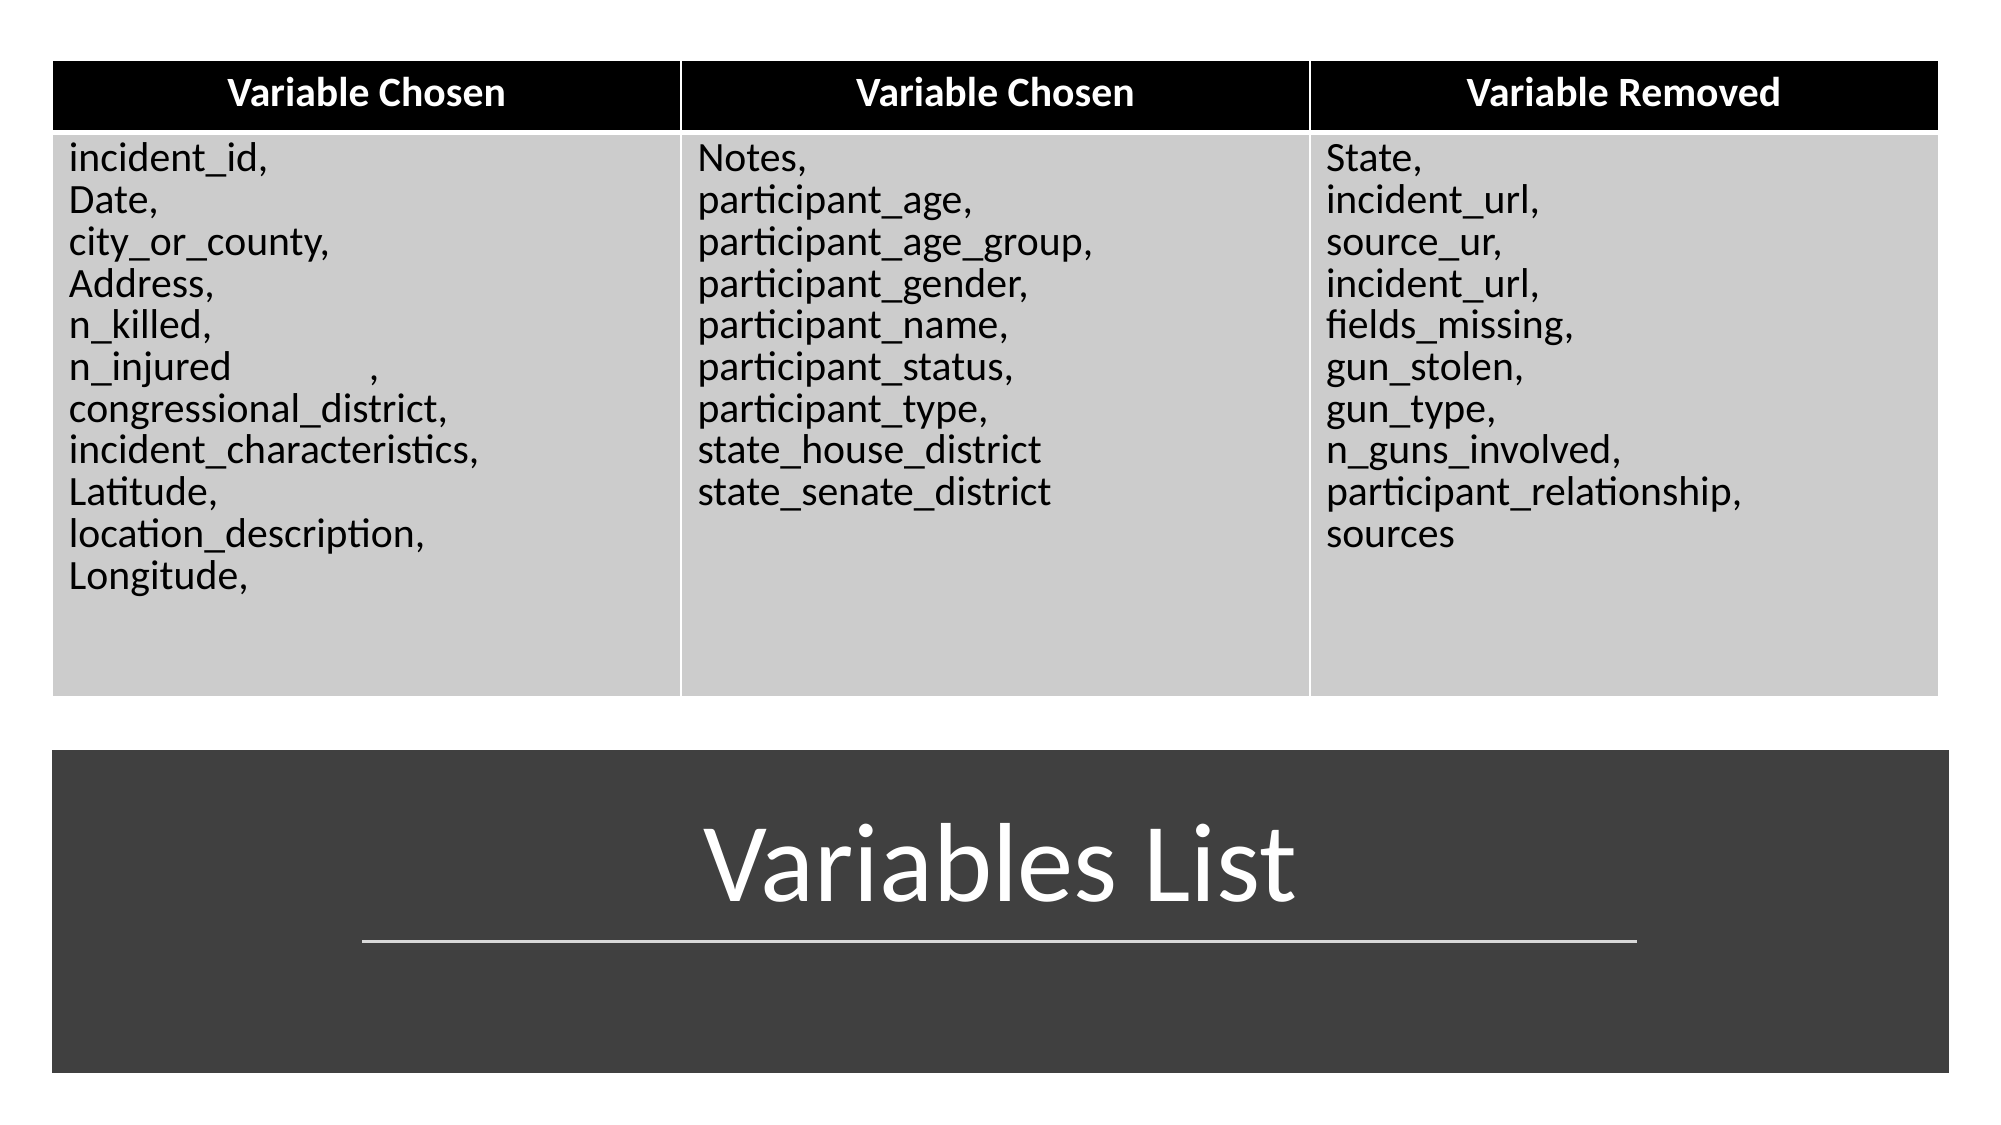

| Variable Chosen | Variable Chosen | Variable Removed |
| --- | --- | --- |
| incident\_id, Date, city\_or\_county, Address, n\_killed, n\_injured , congressional\_district, incident\_characteristics, Latitude, location\_description, Longitude, | Notes, participant\_age, participant\_age\_group, participant\_gender, participant\_name, participant\_status, participant\_type, state\_house\_district state\_senate\_district | State, incident\_url, source\_ur, incident\_url, fields\_missing, gun\_stolen, gun\_type, n\_guns\_involved, participant\_relationship, sources |

# Variables List